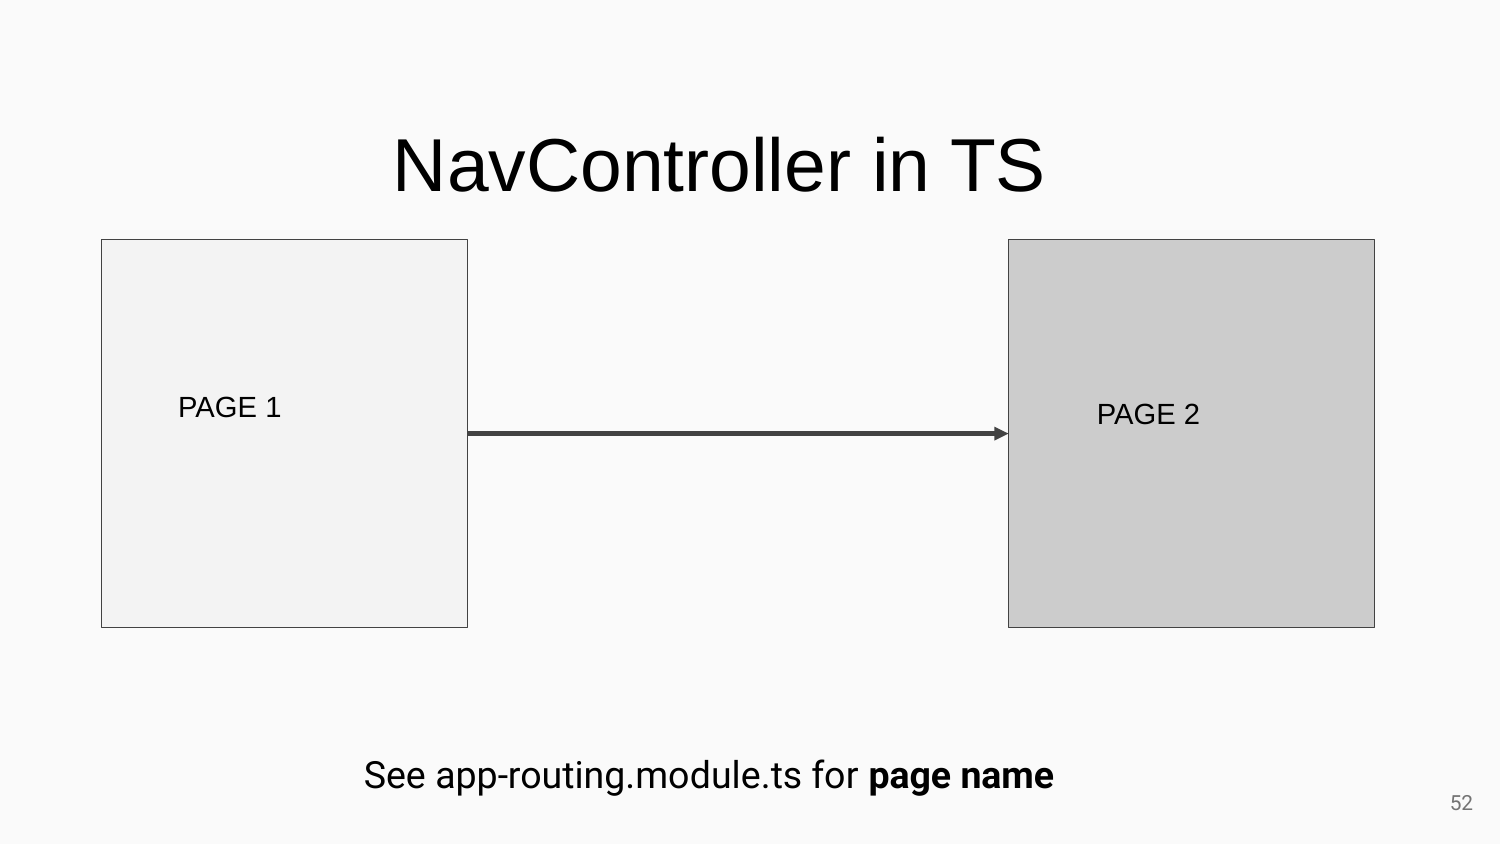

NavController in TS

PAGE 1
PAGE 2
See app-routing.module.ts for page name
52